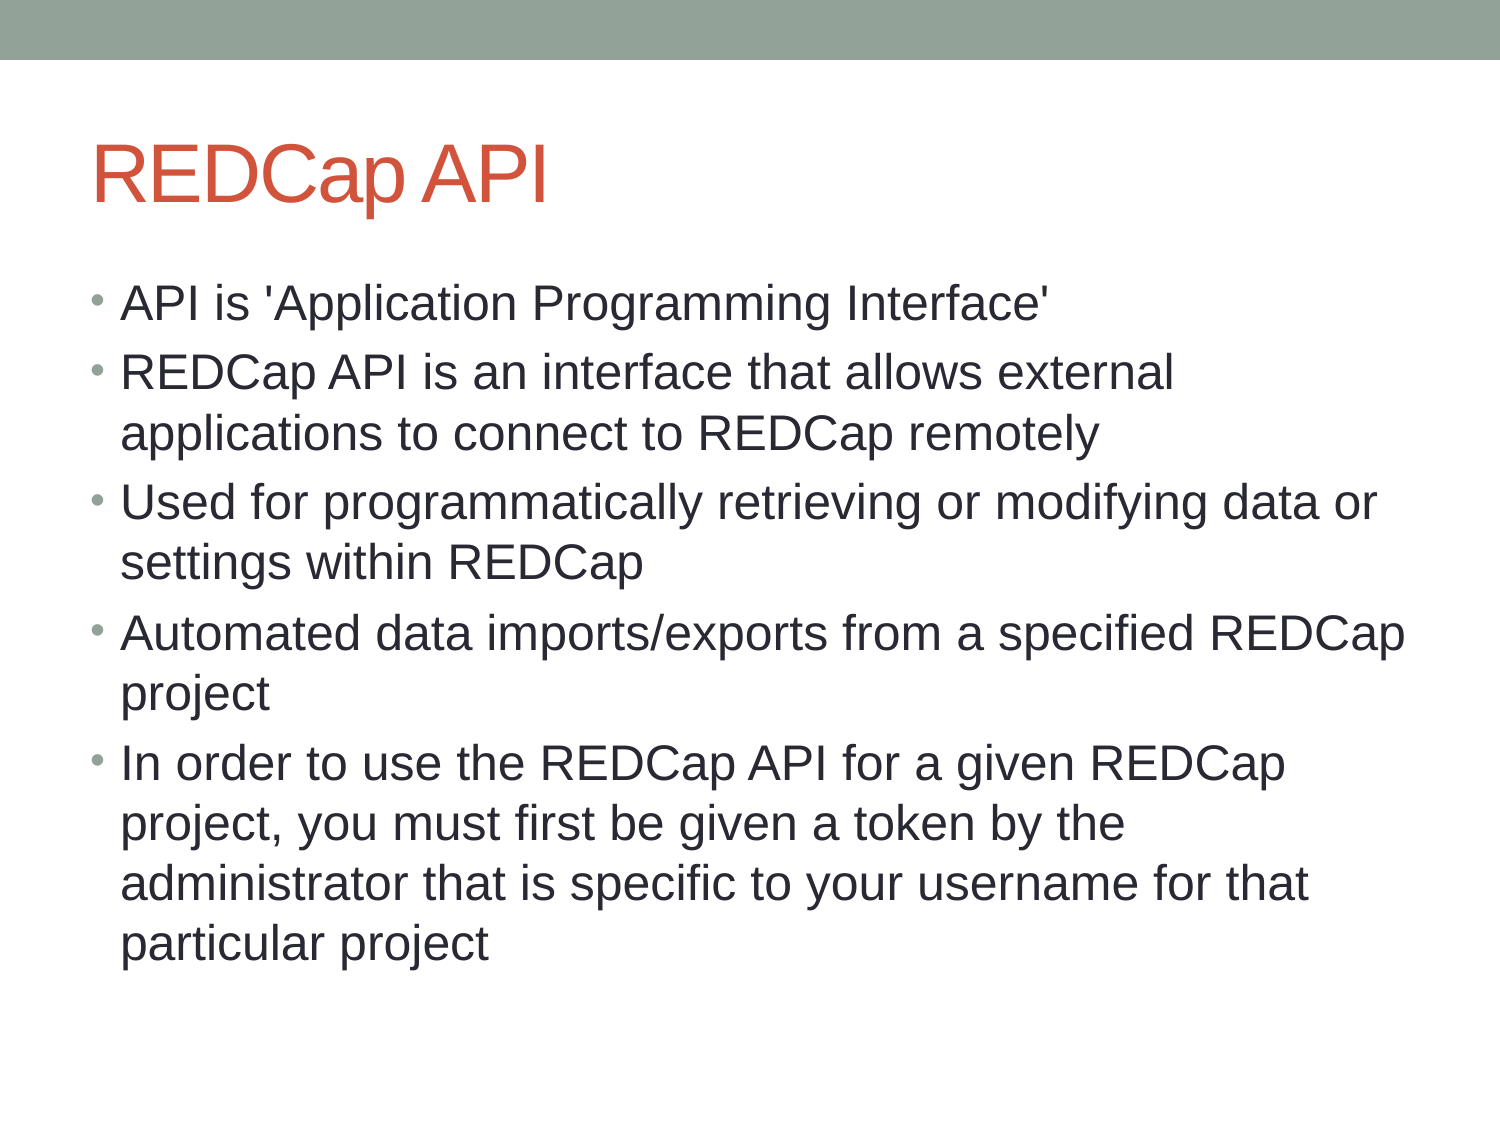

# REDCap API
API is 'Application Programming Interface'
REDCap API is an interface that allows external applications to connect to REDCap remotely
Used for programmatically retrieving or modifying data or settings within REDCap
Automated data imports/exports from a specified REDCap project
In order to use the REDCap API for a given REDCap project, you must first be given a token by the administrator that is specific to your username for that particular project